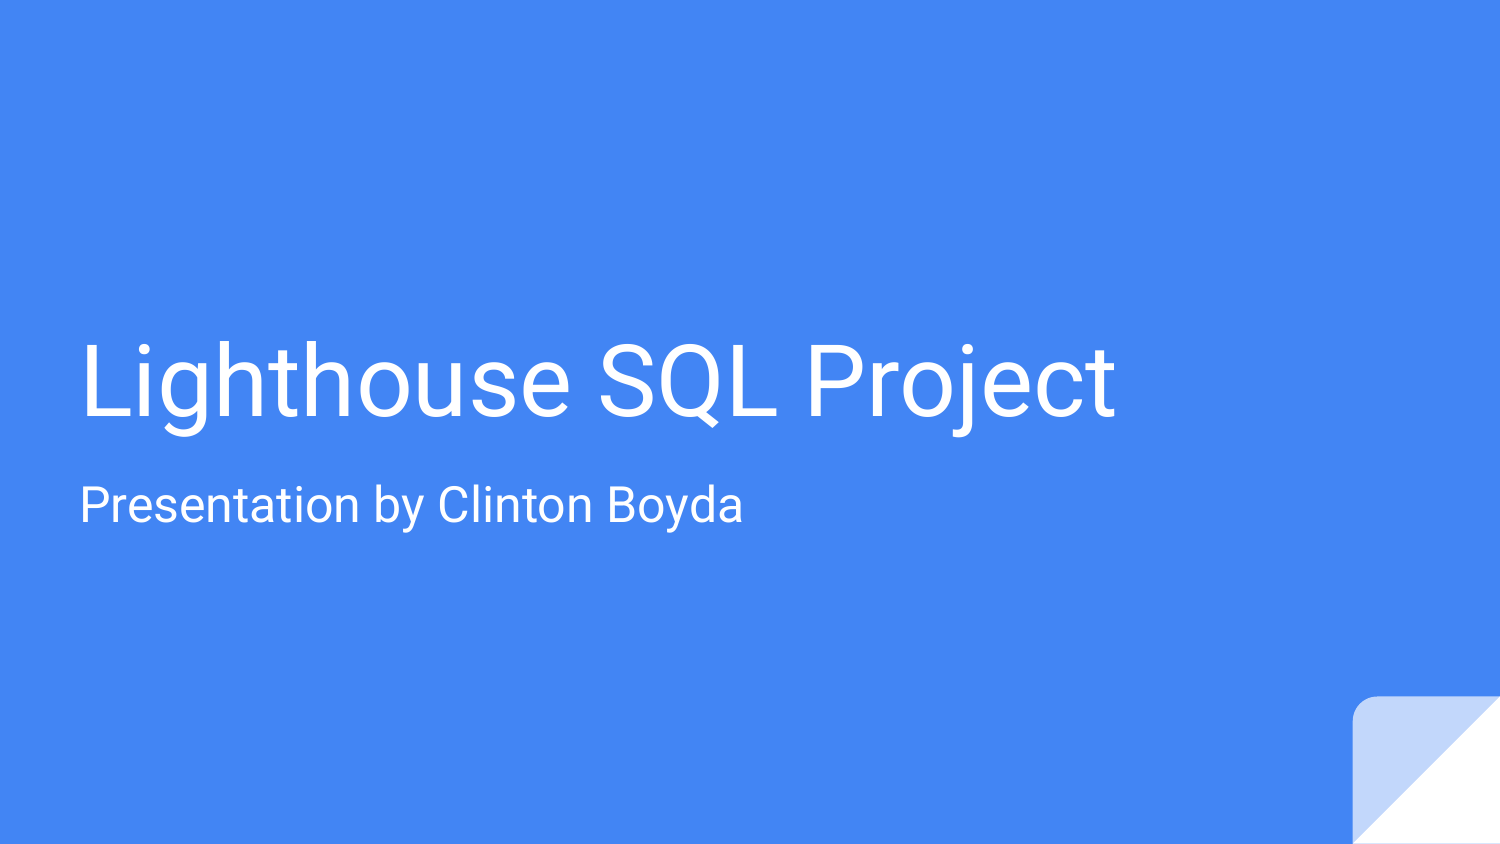

# Lighthouse SQL Project
Presentation by Clinton Boyda